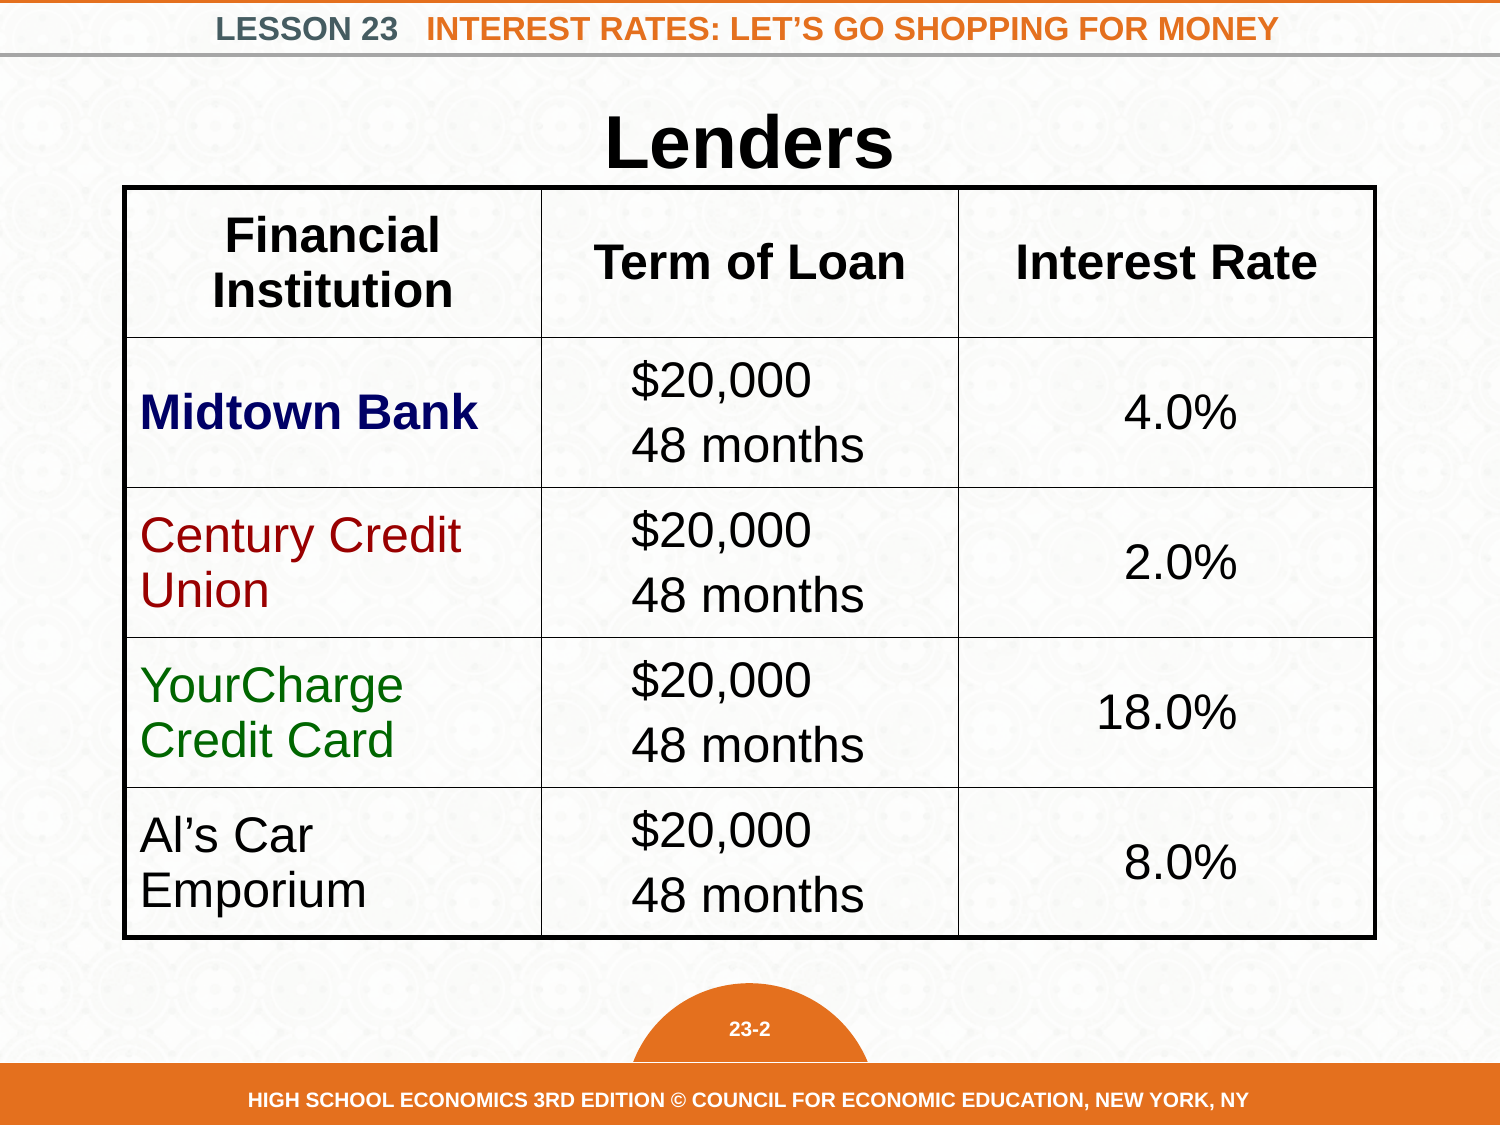

# Lenders
| Financial Institution | Term of Loan | Interest Rate |
| --- | --- | --- |
| Midtown Bank | $20,000 48 months | 4.0% |
| Century Credit Union | $20,000 48 months | 2.0% |
| YourCharge Credit Card | $20,000 48 months | 18.0% |
| Al’s Car Emporium | $20,000 48 months | 8.0% |